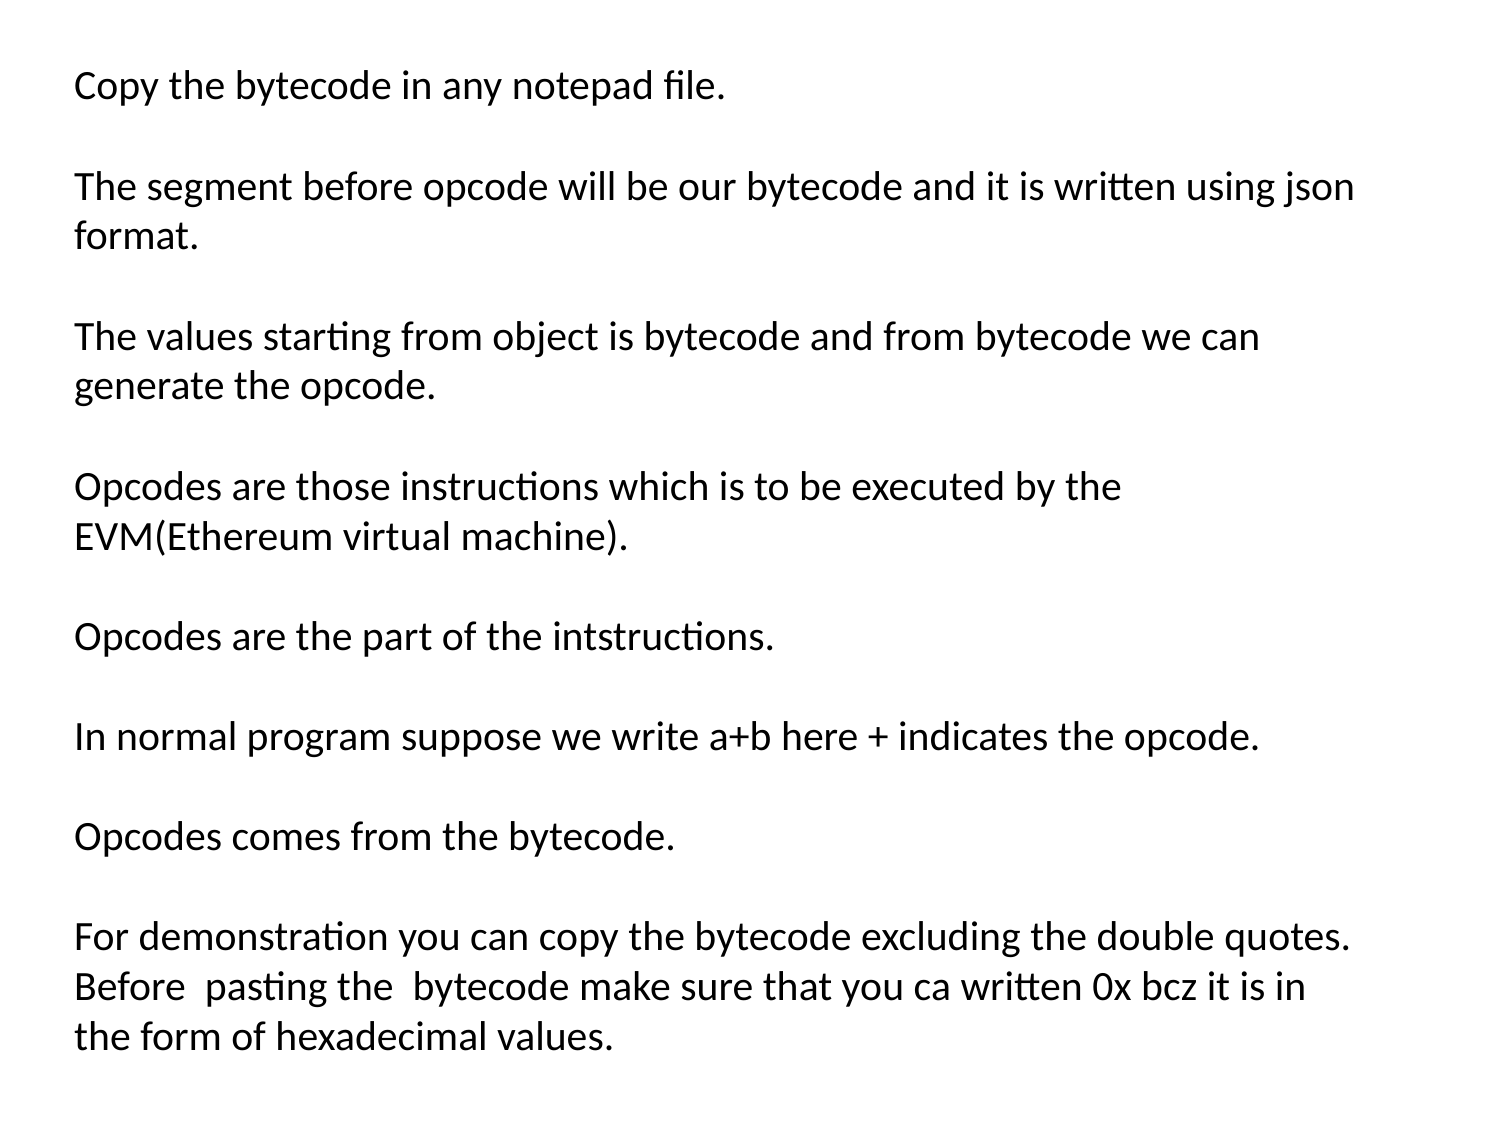

# Copy the bytecode in any notepad file. The segment before opcode will be our bytecode and it is written using json format. The values starting from object is bytecode and from bytecode we can generate the opcode. Opcodes are those instructions which is to be executed by the EVM(Ethereum virtual machine). Opcodes are the part of the intstructions. In normal program suppose we write a+b here + indicates the opcode. Opcodes comes from the bytecode. For demonstration you can copy the bytecode excluding the double quotes. Before  pasting the  bytecode make sure that you ca written 0x bcz it is in the form of hexadecimal values.